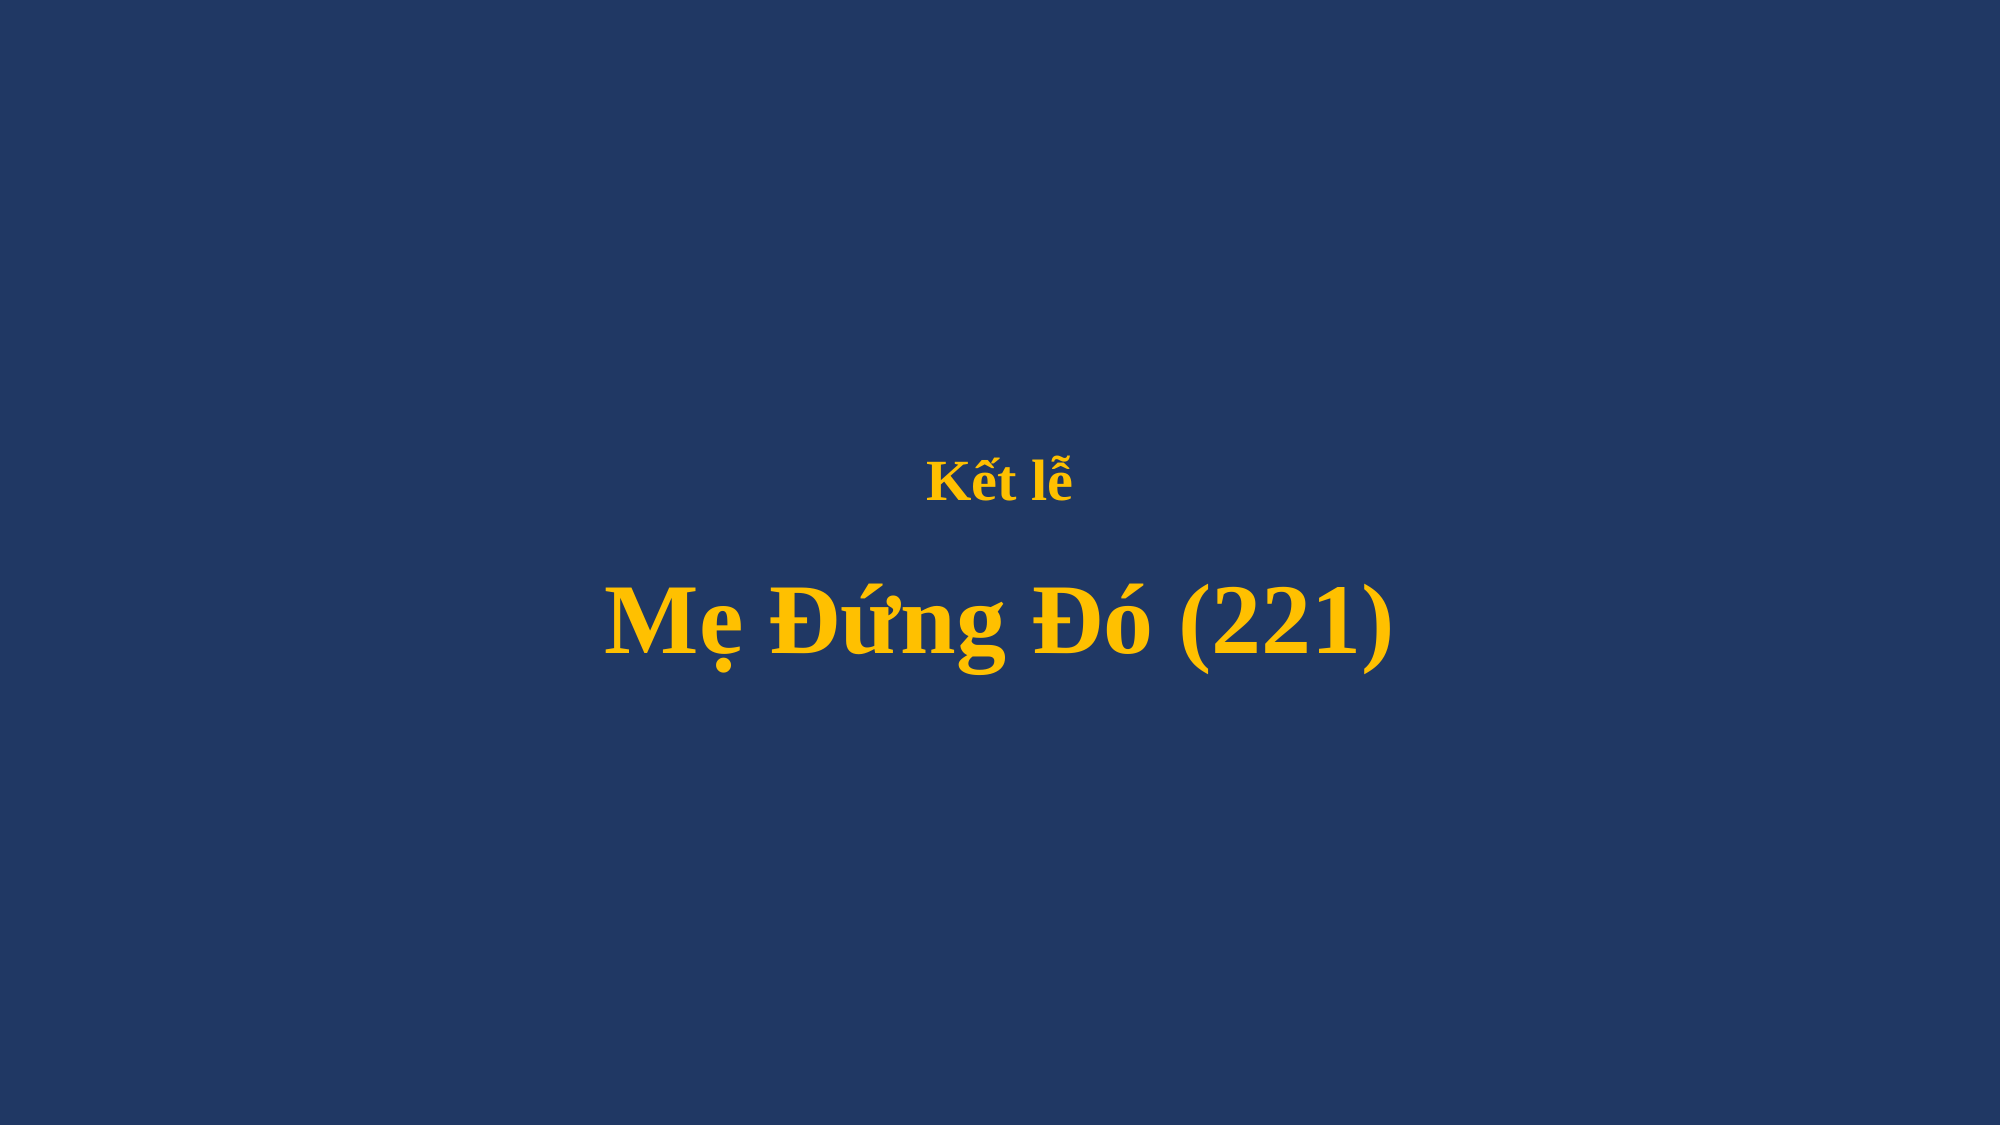

# Kết lễ Mẹ Đứng Đó (221)